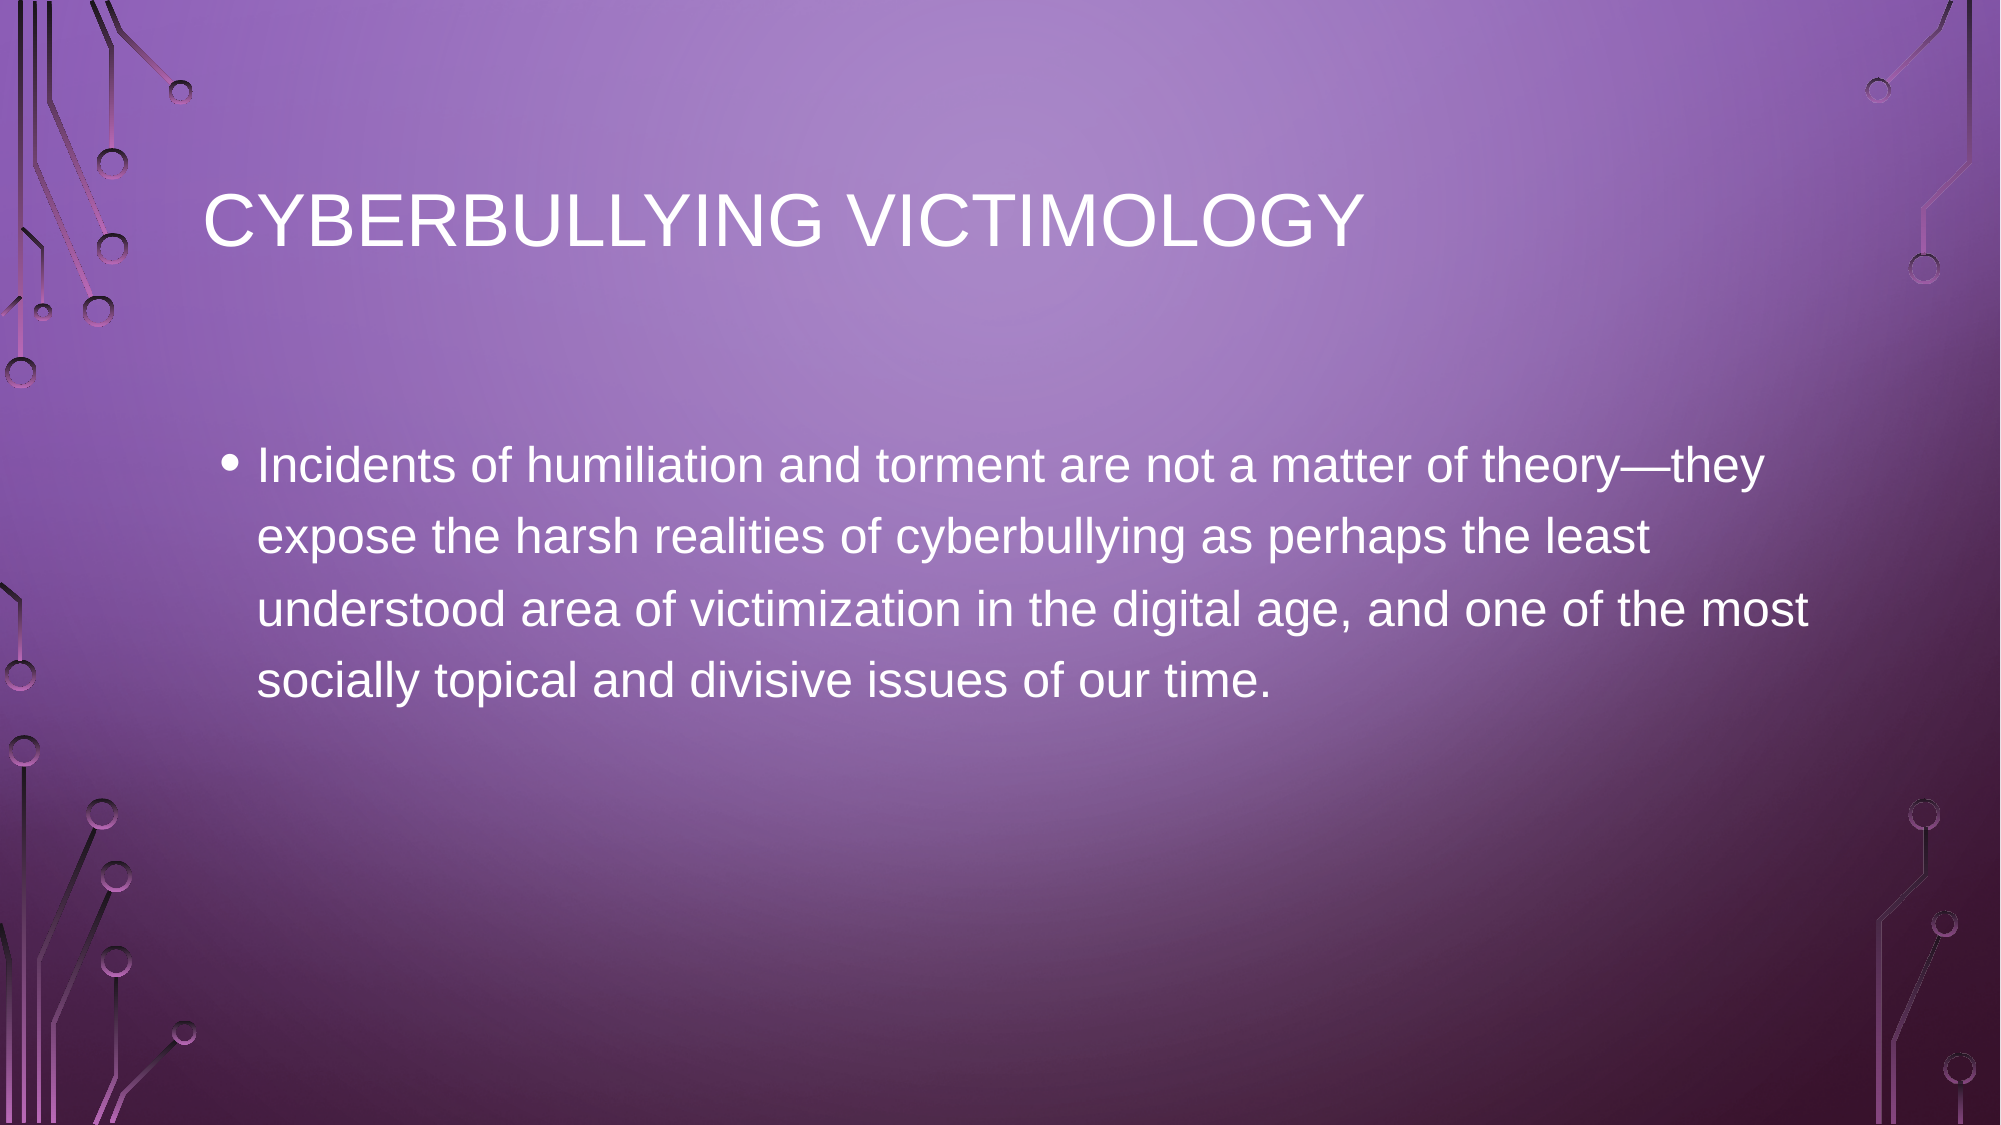

# Cyberbullying Victimology
Incidents of humiliation and torment are not a matter of theory—they expose the harsh realities of cyberbullying as perhaps the least understood area of victimization in the digital age, and one of the most socially topical and divisive issues of our time.